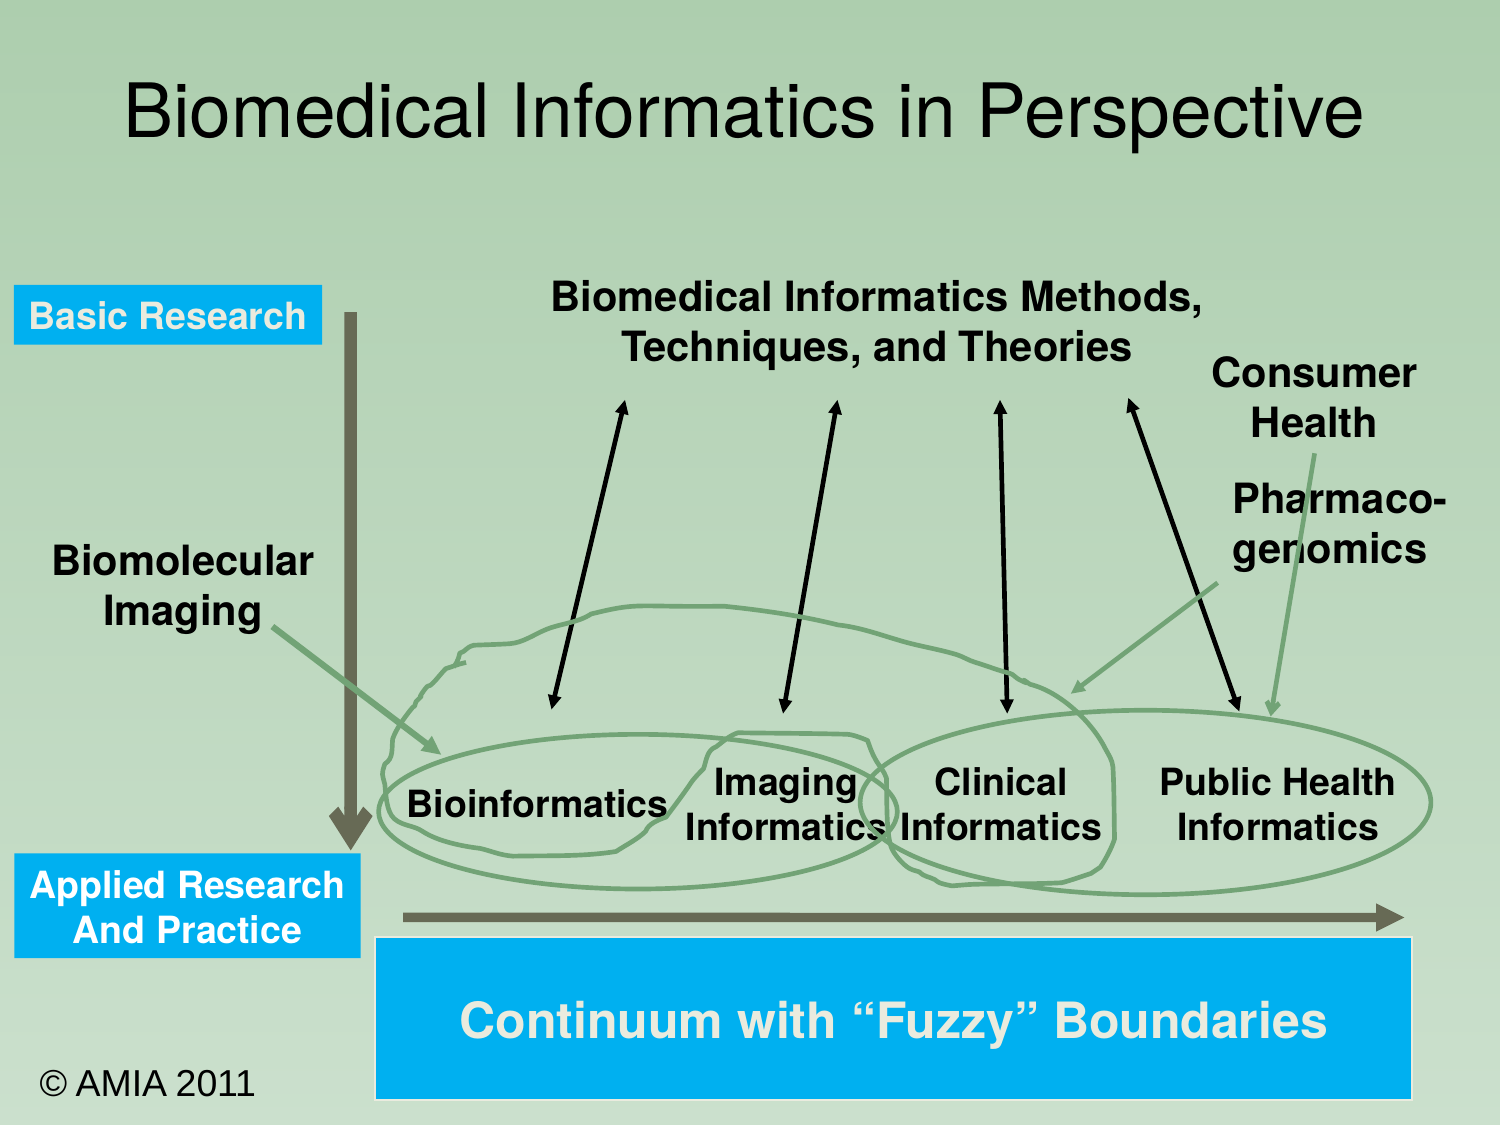

# Biomedical Informatics in Perspective
Biomedical Informatics Methods, Techniques, and Theories
Basic Research

Applied Research
And Practice
Consumer Health

Pharmaco-
genomics

Biomolecular
Imaging

Imaging Informatics
Clinical Informatics
Public Health Informatics
Bioinformatics

Continuum with “Fuzzy” Boundaries
Molecular and
Cellular
Processes
Tissues and
Organs
Individuals
(Patients)
Populations
And Society
© AMIA 2011